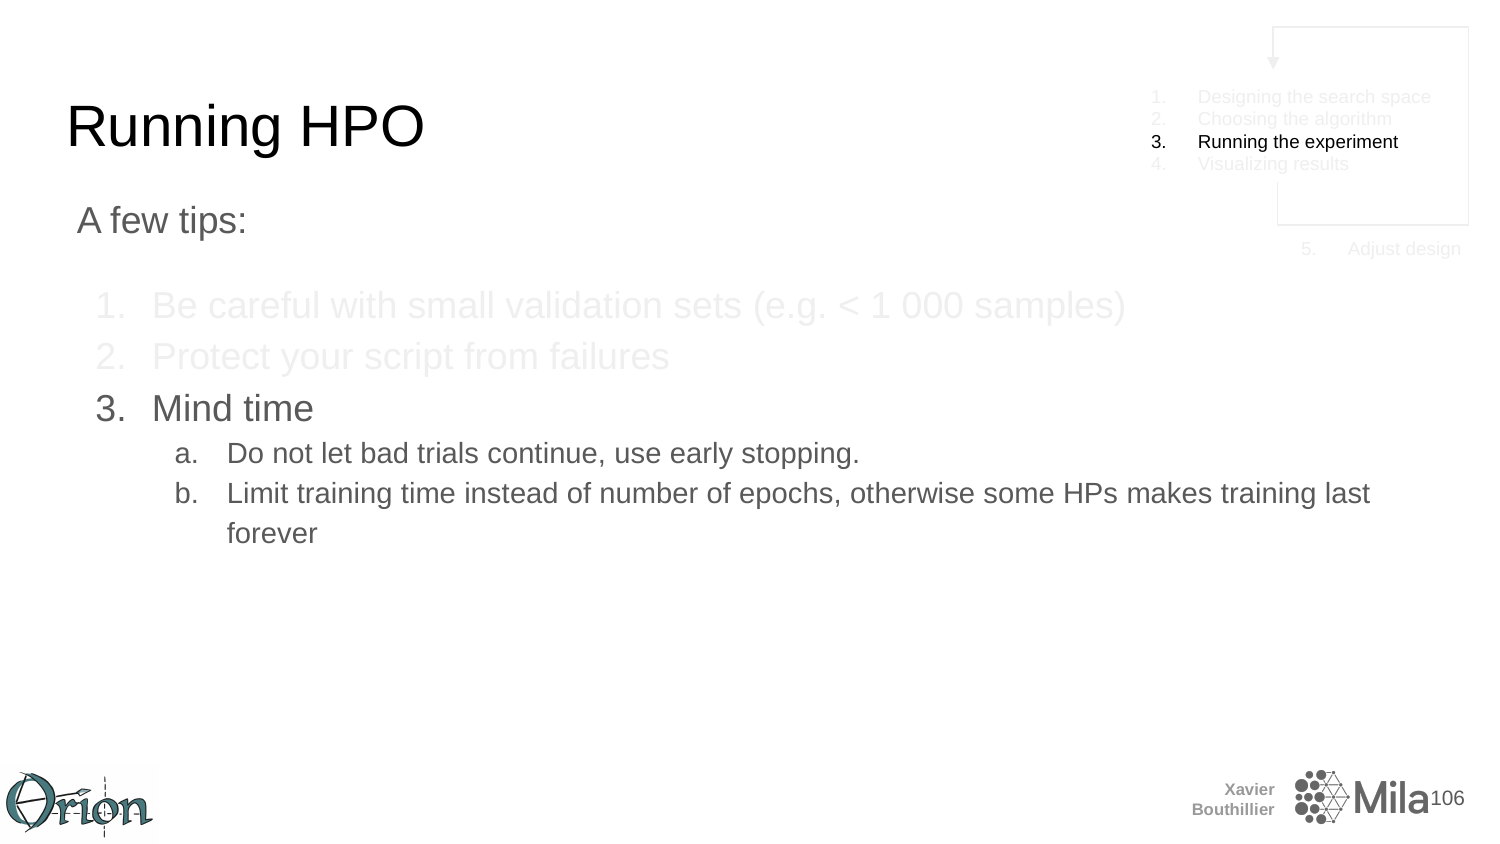

# Running HPO
A few tips:
Be careful with small validation sets (e.g. < 1 000 samples)
Protect your script from failures
Mind time
Do not let bad trials continue, use early stopping.
Limit training time instead of number of epochs, otherwise some HPs makes training last forever

106